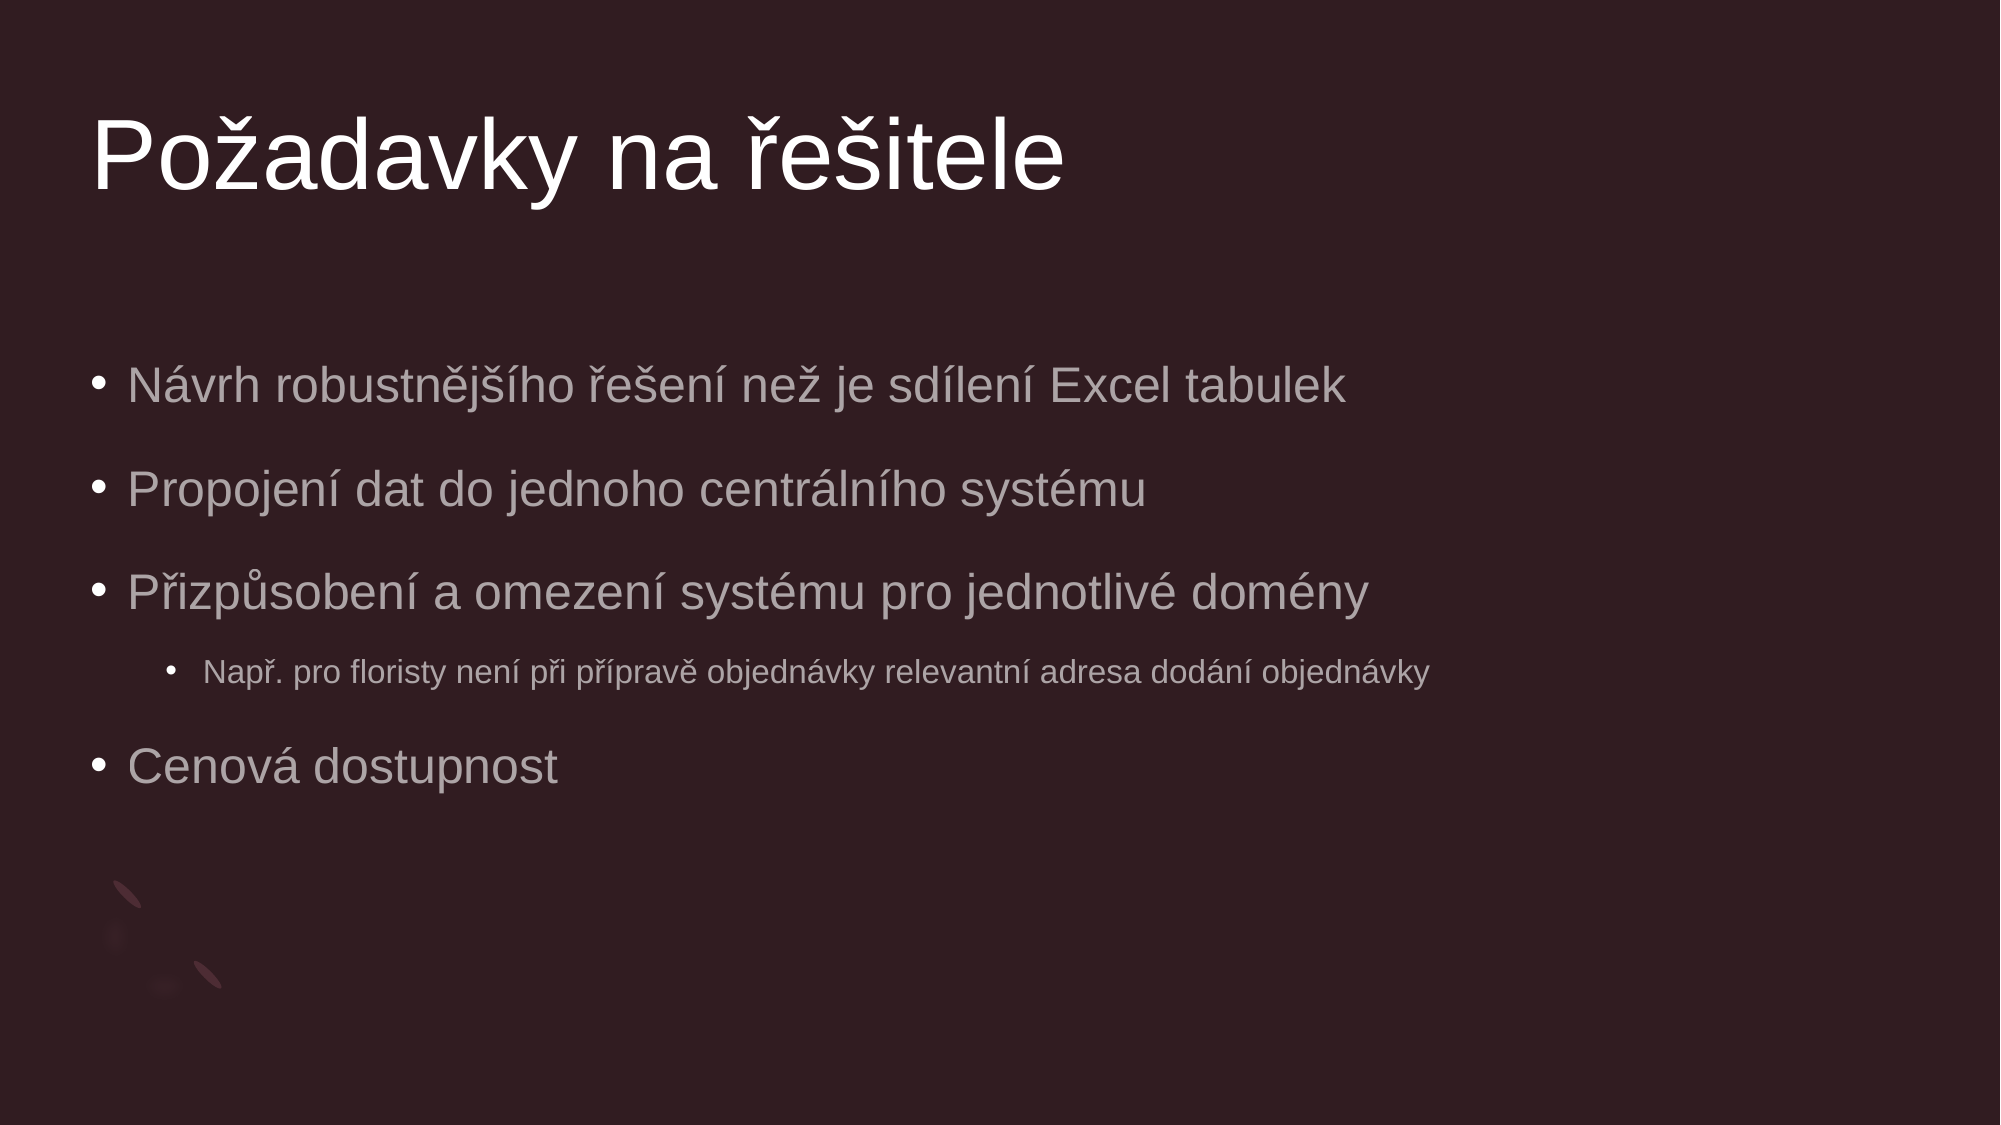

# Požadavky na řešitele
Návrh robustnějšího řešení než je sdílení Excel tabulek
Propojení dat do jednoho centrálního systému
Přizpůsobení a omezení systému pro jednotlivé domény
Např. pro floristy není při přípravě objednávky relevantní adresa dodání objednávky
Cenová dostupnost